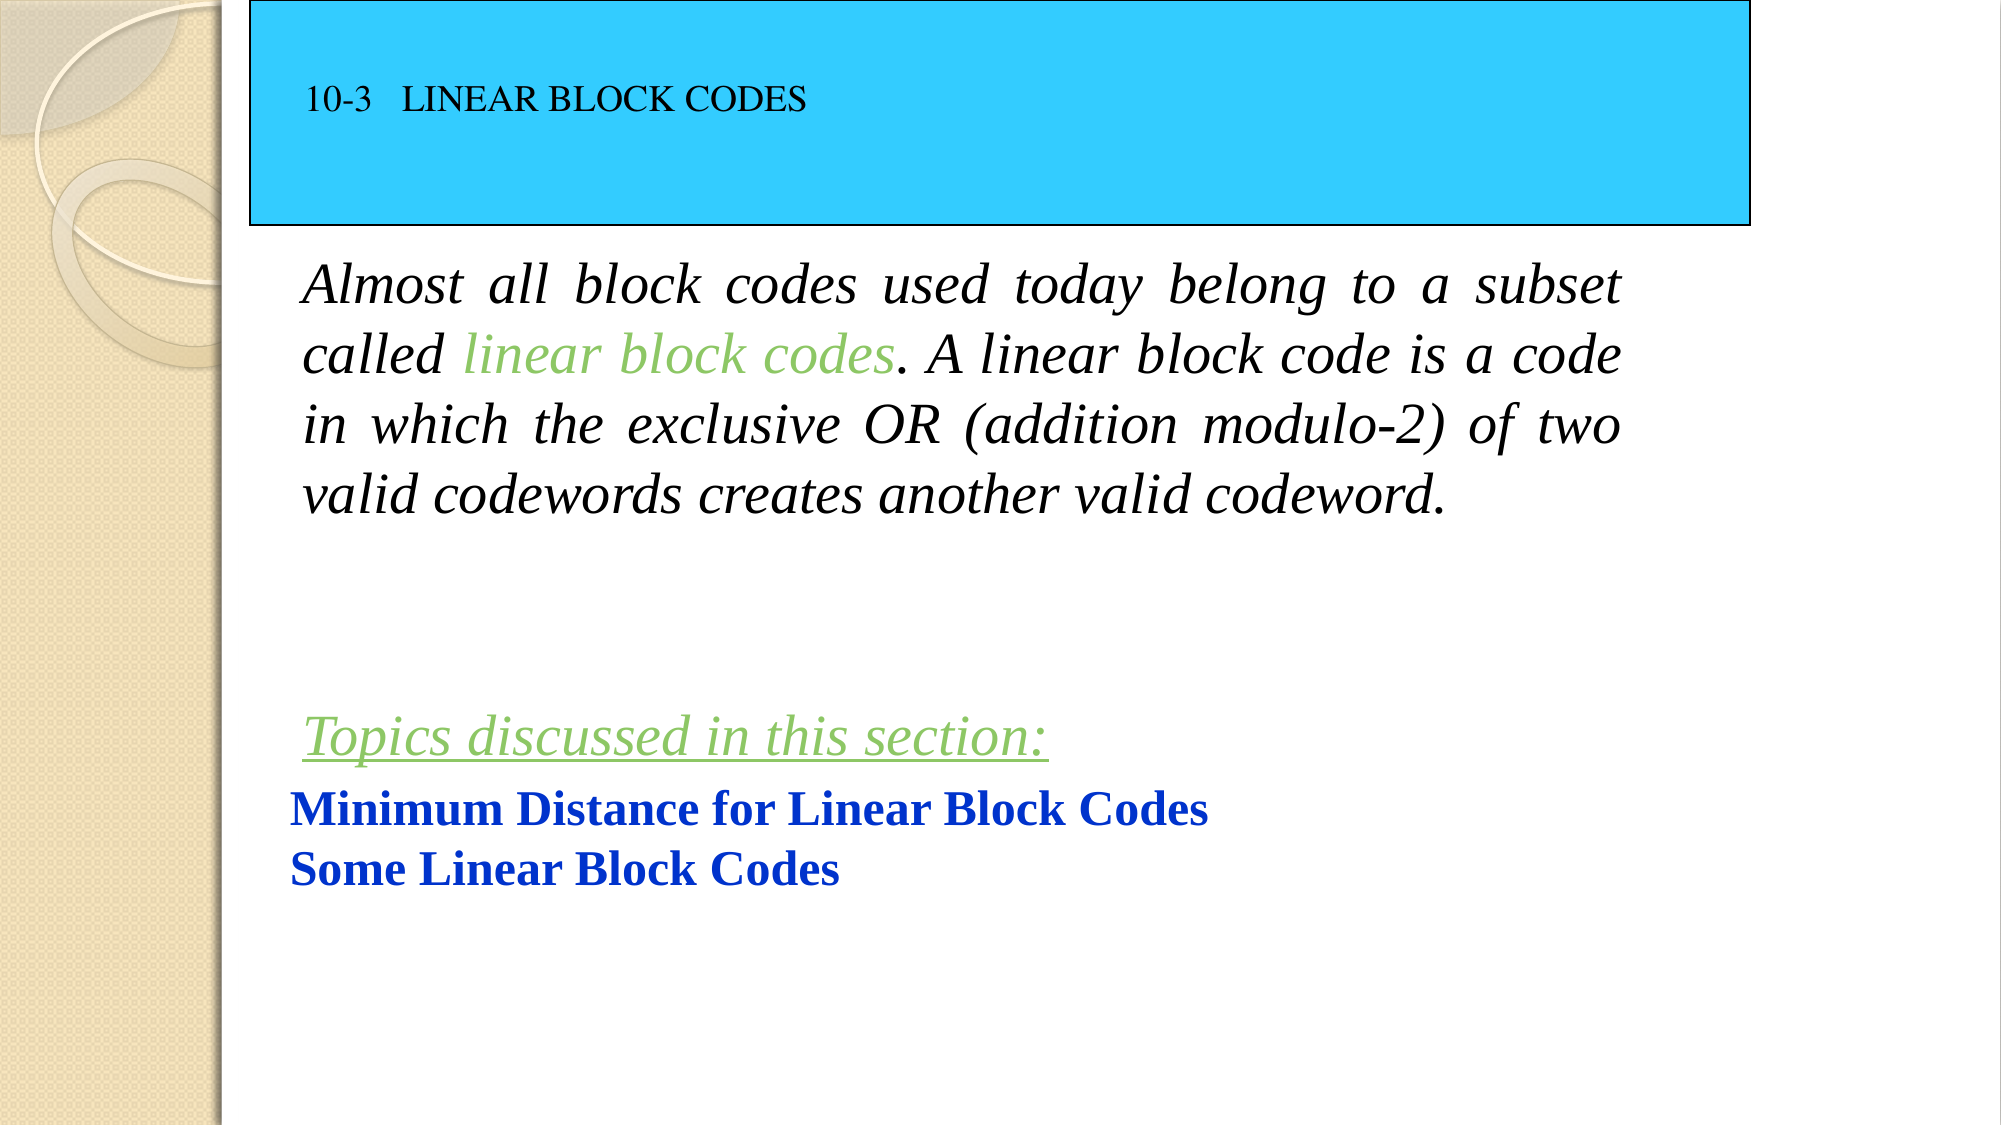

10-3   LINEAR BLOCK CODES
Almost all block codes used today belong to a subset called linear block codes. A linear block code is a code in which the exclusive OR (addition modulo-2) of two valid codewords creates another valid codeword.
Topics discussed in this section:
Minimum Distance for Linear Block Codes
Some Linear Block Codes